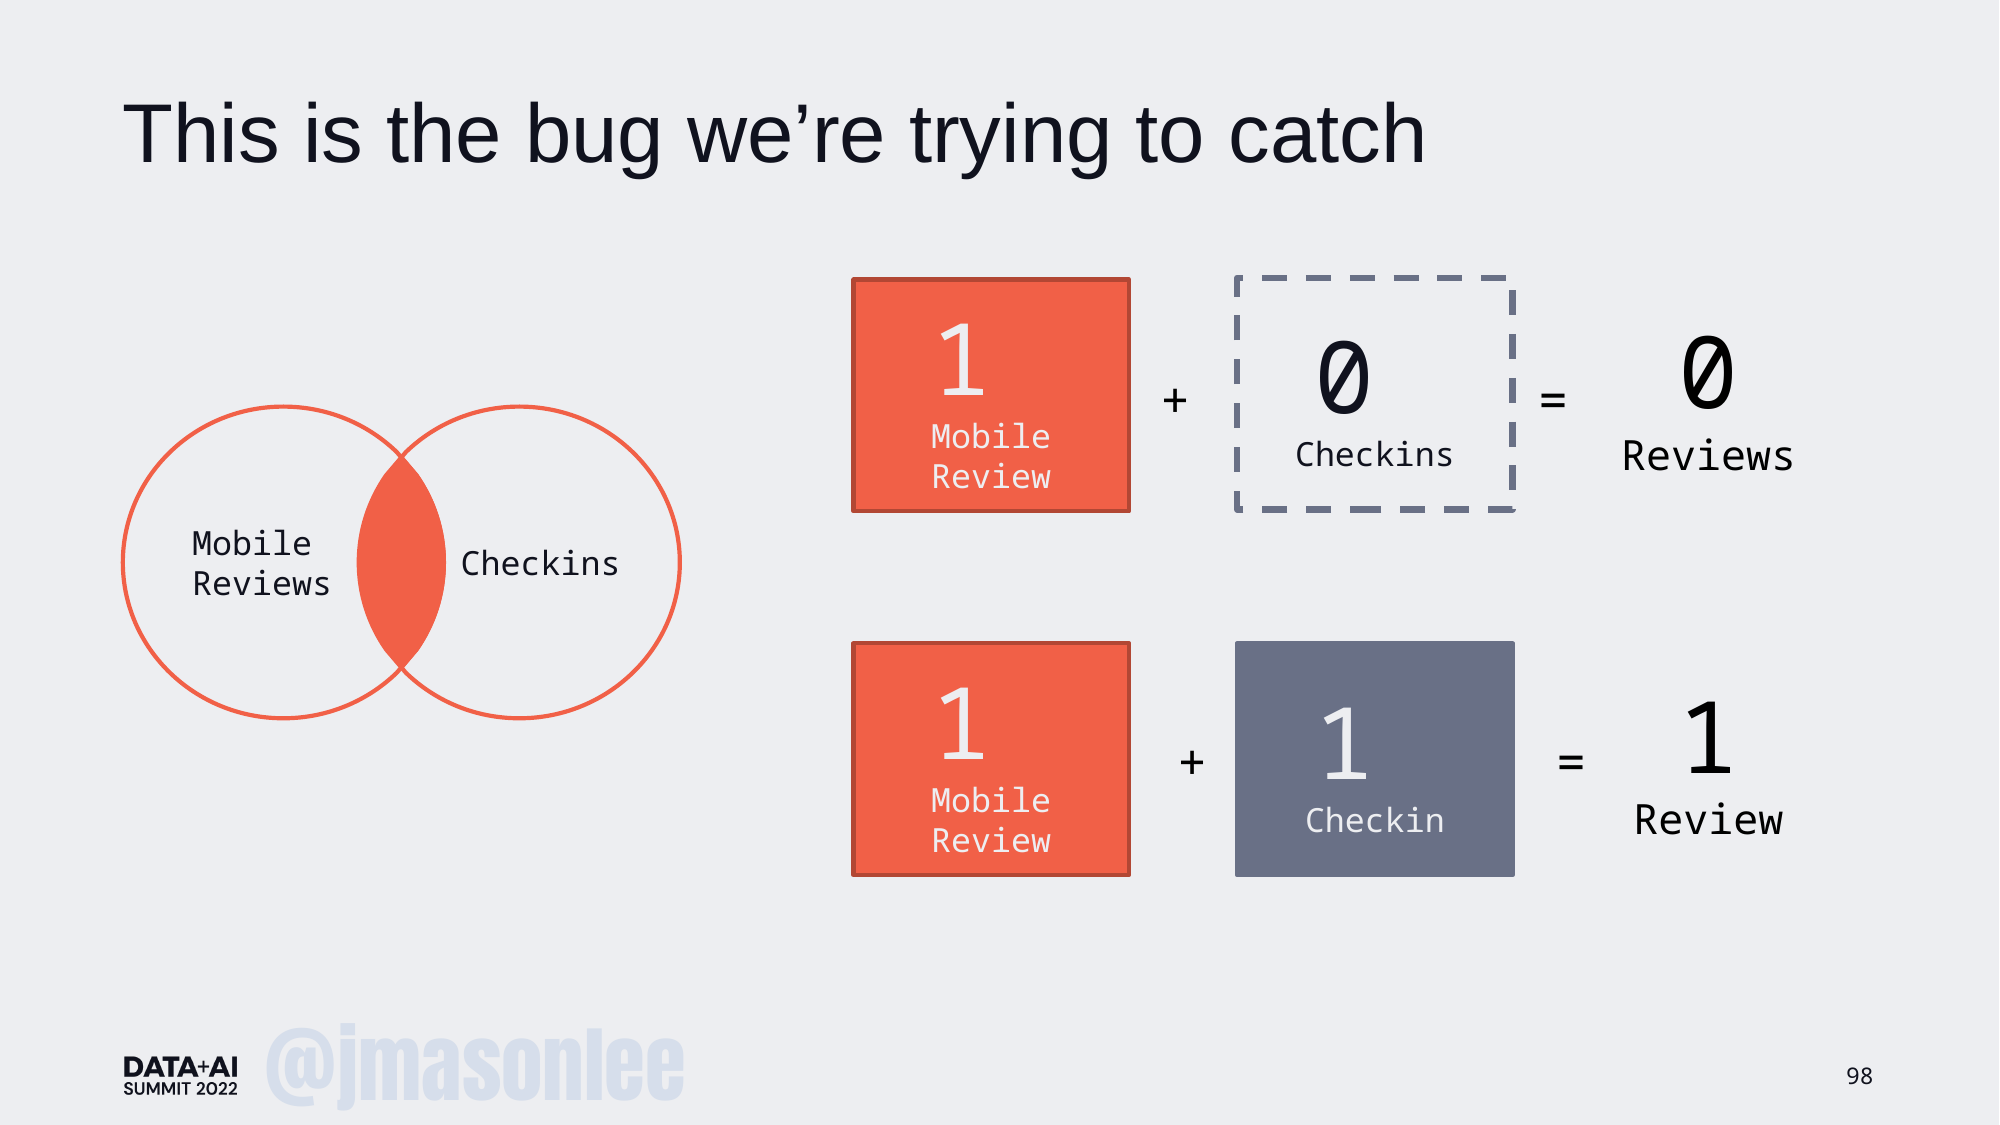

# This is the bug we’re trying to catch

0
Checkins
1
Mobile Review
0
Reviews
+
=
Mobile
Reviews
Checkins

1
Mobile Review
1
Checkin
1
Review
+
=
@jmasonlee
98